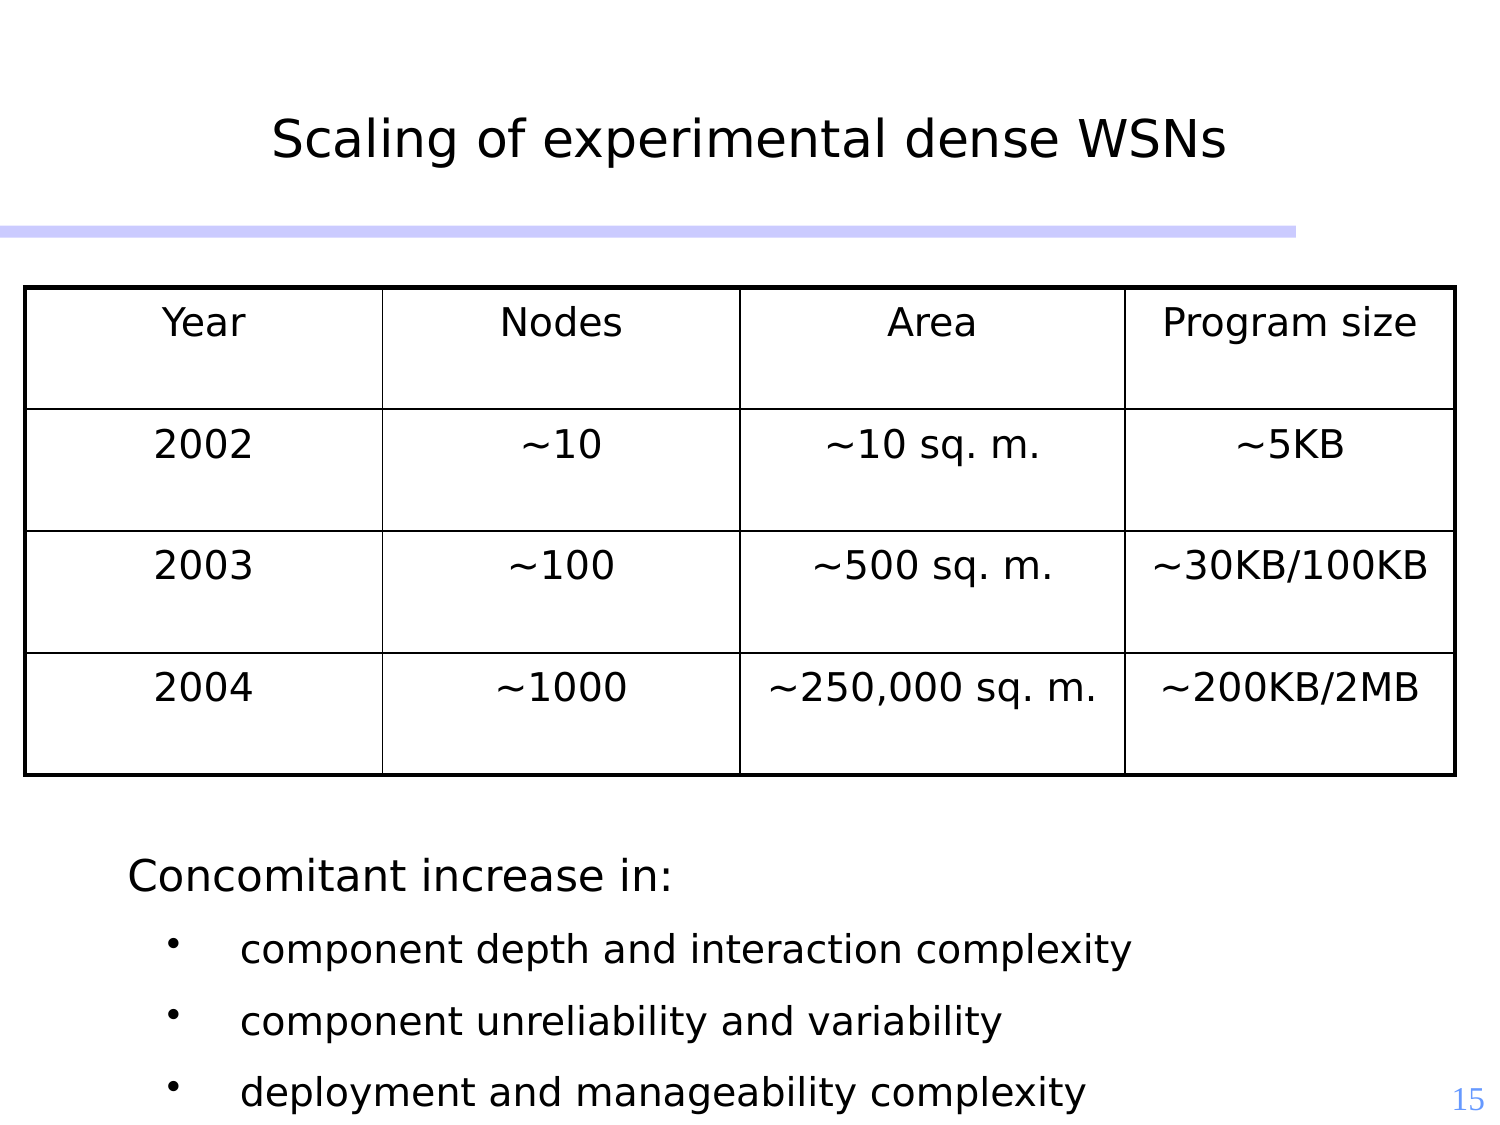

# Scaling of experimental dense WSNs
| Year | Nodes | Area | Program size |
| --- | --- | --- | --- |
| 2002 | ~10 | ~10 sq. m. | ~5KB |
| 2003 | ~100 | ~500 sq. m. | ~30KB/100KB |
| 2004 | ~1000 | ~250,000 sq. m. | ~200KB/2MB |
Concomitant increase in:
   component depth and interaction complexity
   component unreliability and variability
   deployment and manageability complexity